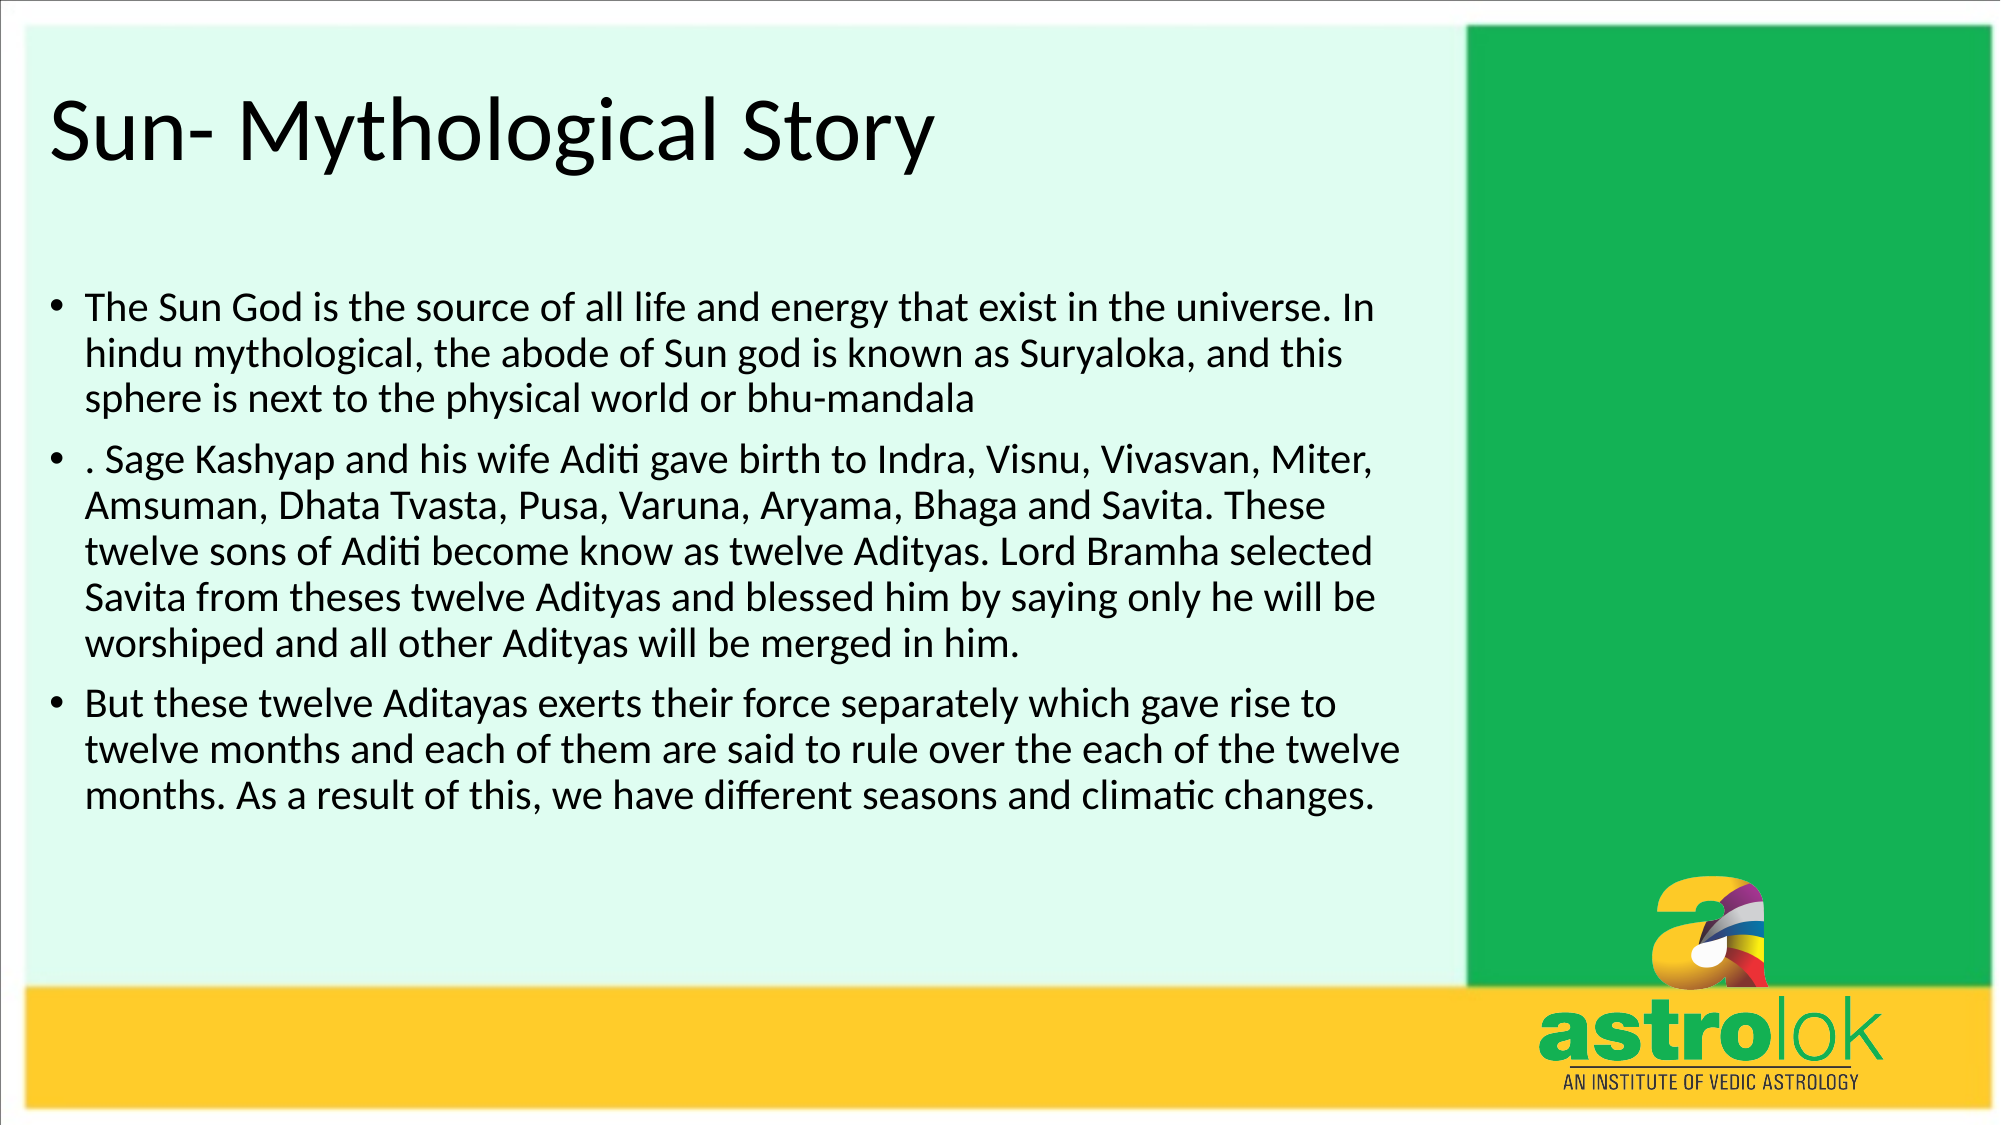

# Sun- Mythological Story
The Sun God is the source of all life and energy that exist in the universe. In hindu mythological, the abode of Sun god is known as Suryaloka, and this sphere is next to the physical world or bhu-mandala
. Sage Kashyap and his wife Aditi gave birth to Indra, Visnu, Vivasvan, Miter, Amsuman, Dhata Tvasta, Pusa, Varuna, Aryama, Bhaga and Savita. These twelve sons of Aditi become know as twelve Adityas. Lord Bramha selected Savita from theses twelve Adityas and blessed him by saying only he will be worshiped and all other Adityas will be merged in him.
But these twelve Aditayas exerts their force separately which gave rise to twelve months and each of them are said to rule over the each of the twelve months. As a result of this, we have different seasons and climatic changes.